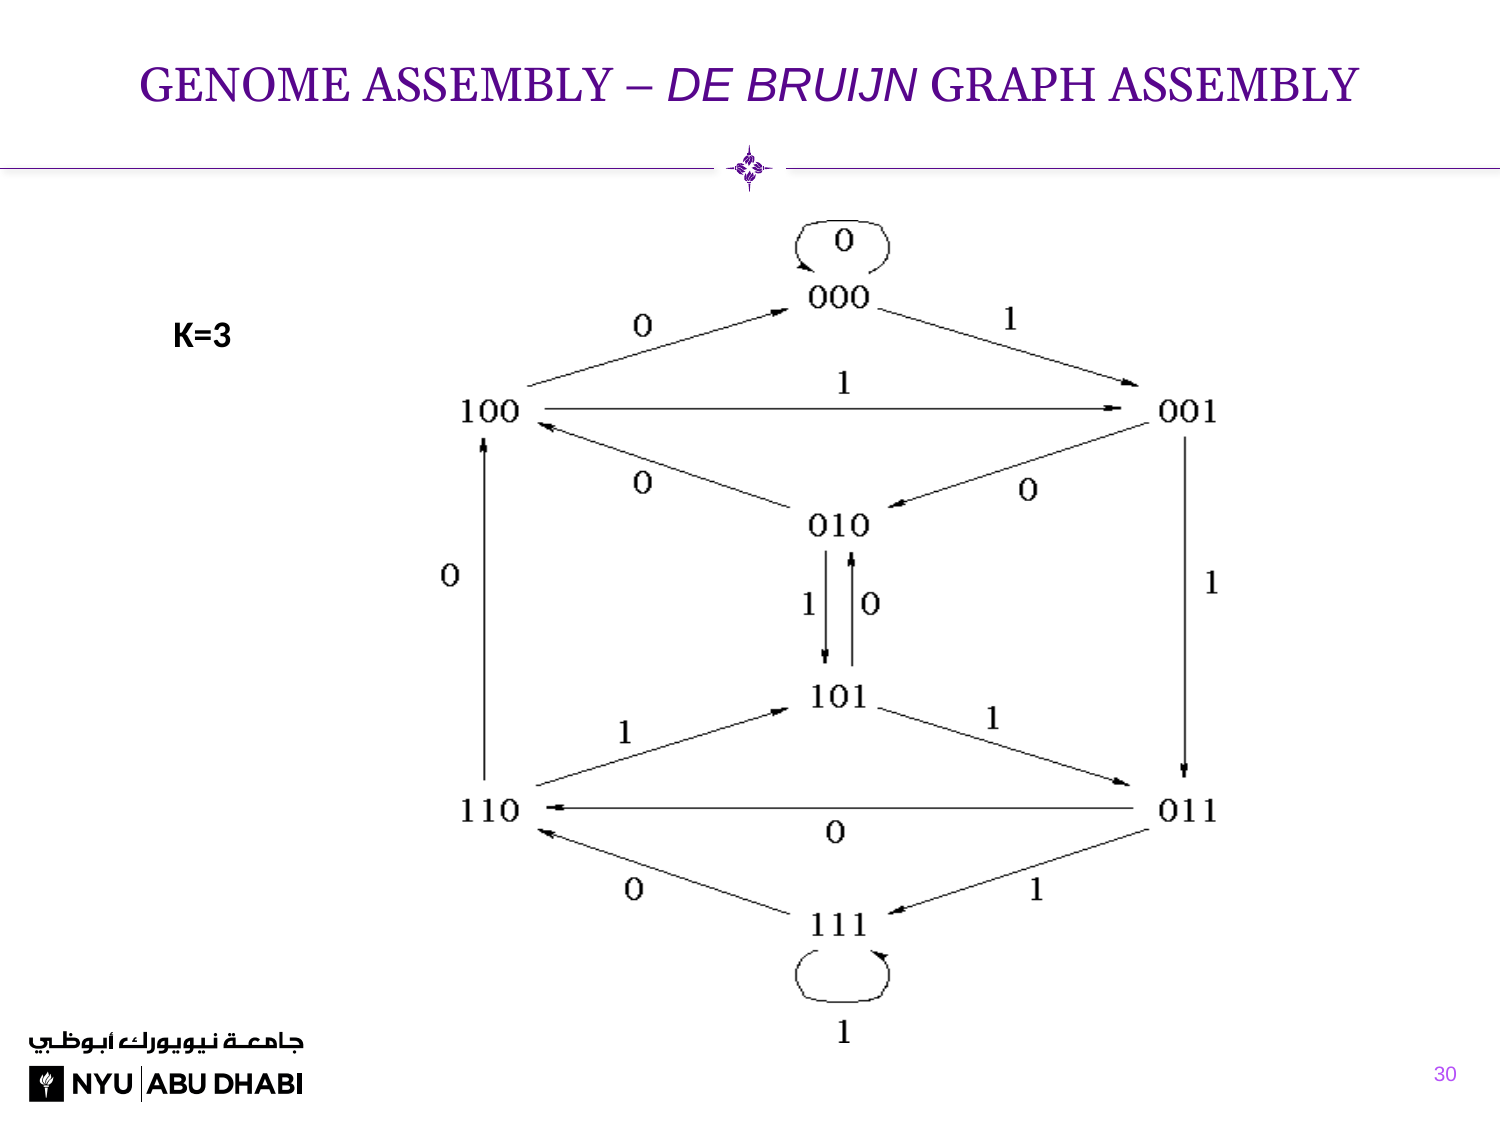

# Genome assembly – de Bruijn graph assembly

K=3
30